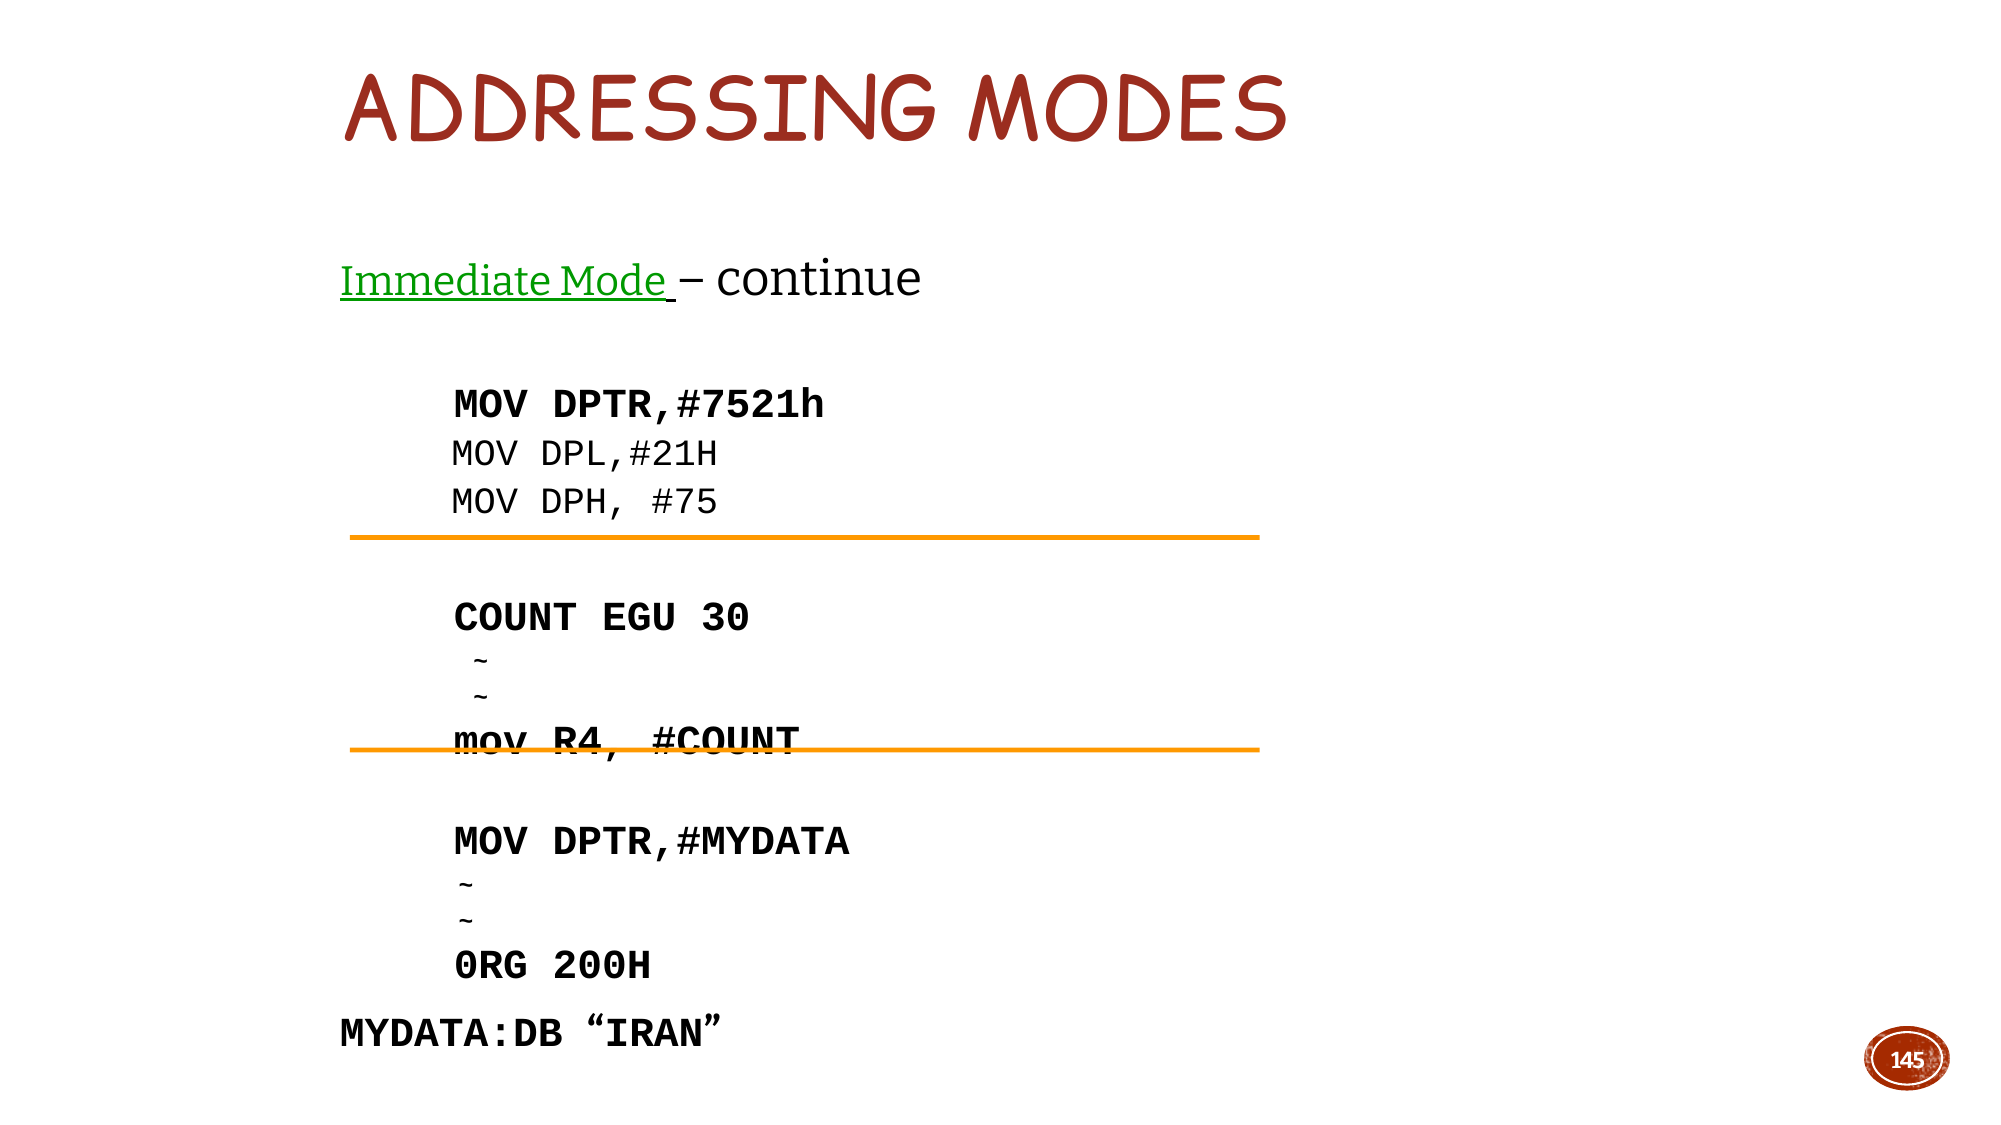

# Addressing Modes
Immediate Mode – continue

 MOV DPTR,#7521h
 MOV DPL,#21H
 MOV DPH, #75

 COUNT EGU 30
   ~
   ~
 mov R4, #COUNT

 MOV DPTR,#MYDATA
  ~
  ~
 0RG 200H
MYDATA:DB “IRAN”

145